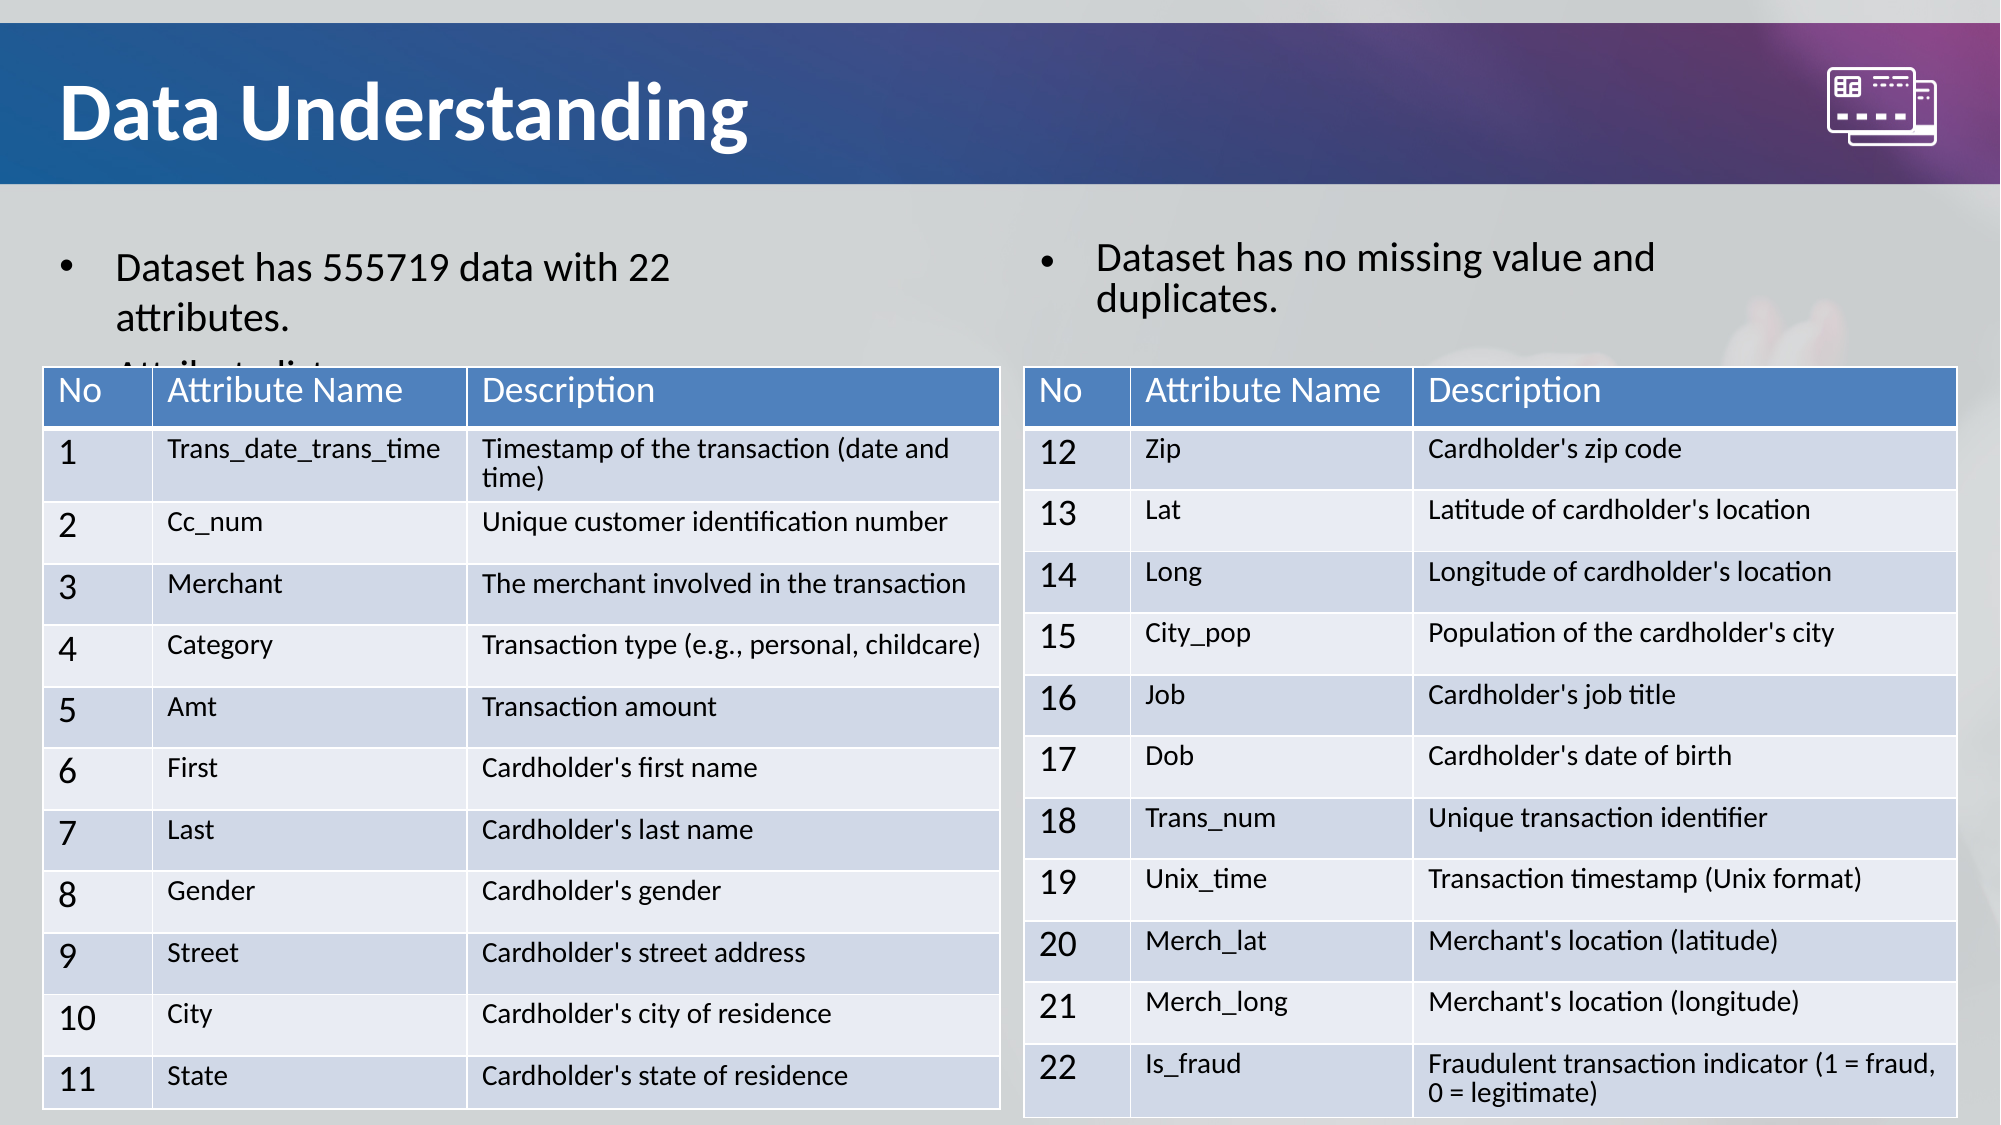

# Data Understanding
Dataset has no missing value and duplicates.

Dataset has 555719 data with 22 attributes.
Attribute list:

| No | Attribute Name | Description |
| --- | --- | --- |
| 1 | Trans\_date\_trans\_time | Timestamp of the transaction (date and time) |
| 2 | Cc\_num | Unique customer identification number |
| 3 | Merchant | The merchant involved in the transaction |
| 4 | Category | Transaction type (e.g., personal, childcare) |
| 5 | Amt | Transaction amount |
| 6 | First | Cardholder's first name |
| 7 | Last | Cardholder's last name |
| 8 | Gender | Cardholder's gender |
| 9 | Street | Cardholder's street address |
| 10 | City | Cardholder's city of residence |
| 11 | State | Cardholder's state of residence |
| No | Attribute Name | Description |
| --- | --- | --- |
| 12 | Zip | Cardholder's zip code |
| 13 | Lat | Latitude of cardholder's location |
| 14 | Long | Longitude of cardholder's location |
| 15 | City\_pop | Population of the cardholder's city |
| 16 | Job | Cardholder's job title |
| 17 | Dob | Cardholder's date of birth |
| 18 | Trans\_num | Unique transaction identifier |
| 19 | Unix\_time | Transaction timestamp (Unix format) |
| 20 | Merch\_lat | Merchant's location (latitude) |
| 21 | Merch\_long | Merchant's location (longitude) |
| 22 | Is\_fraud | Fraudulent transaction indicator (1 = fraud, 0 = legitimate) |